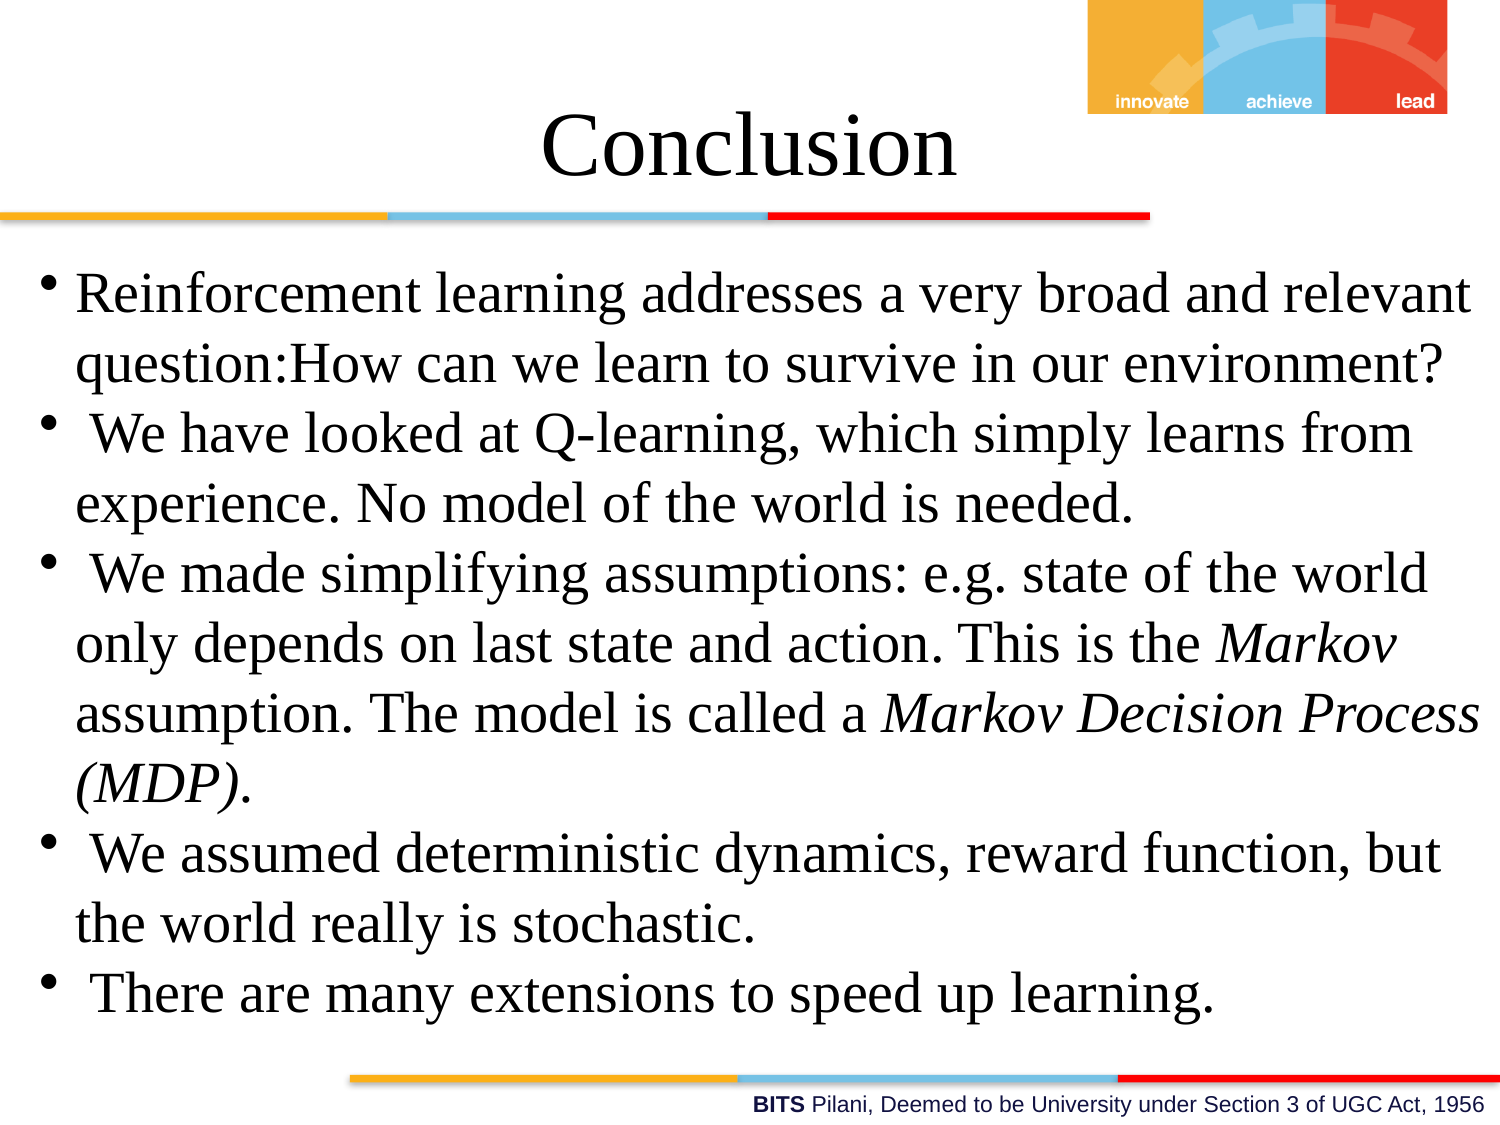

# Conclusion
Reinforcement learning addresses a very broad and relevant question:How can we learn to survive in our environment?
 We have looked at Q-learning, which simply learns from experience. No model of the world is needed.
 We made simplifying assumptions: e.g. state of the world only depends on last state and action. This is the Markov assumption. The model is called a Markov Decision Process (MDP).
 We assumed deterministic dynamics, reward function, but the world really is stochastic.
 There are many extensions to speed up learning.